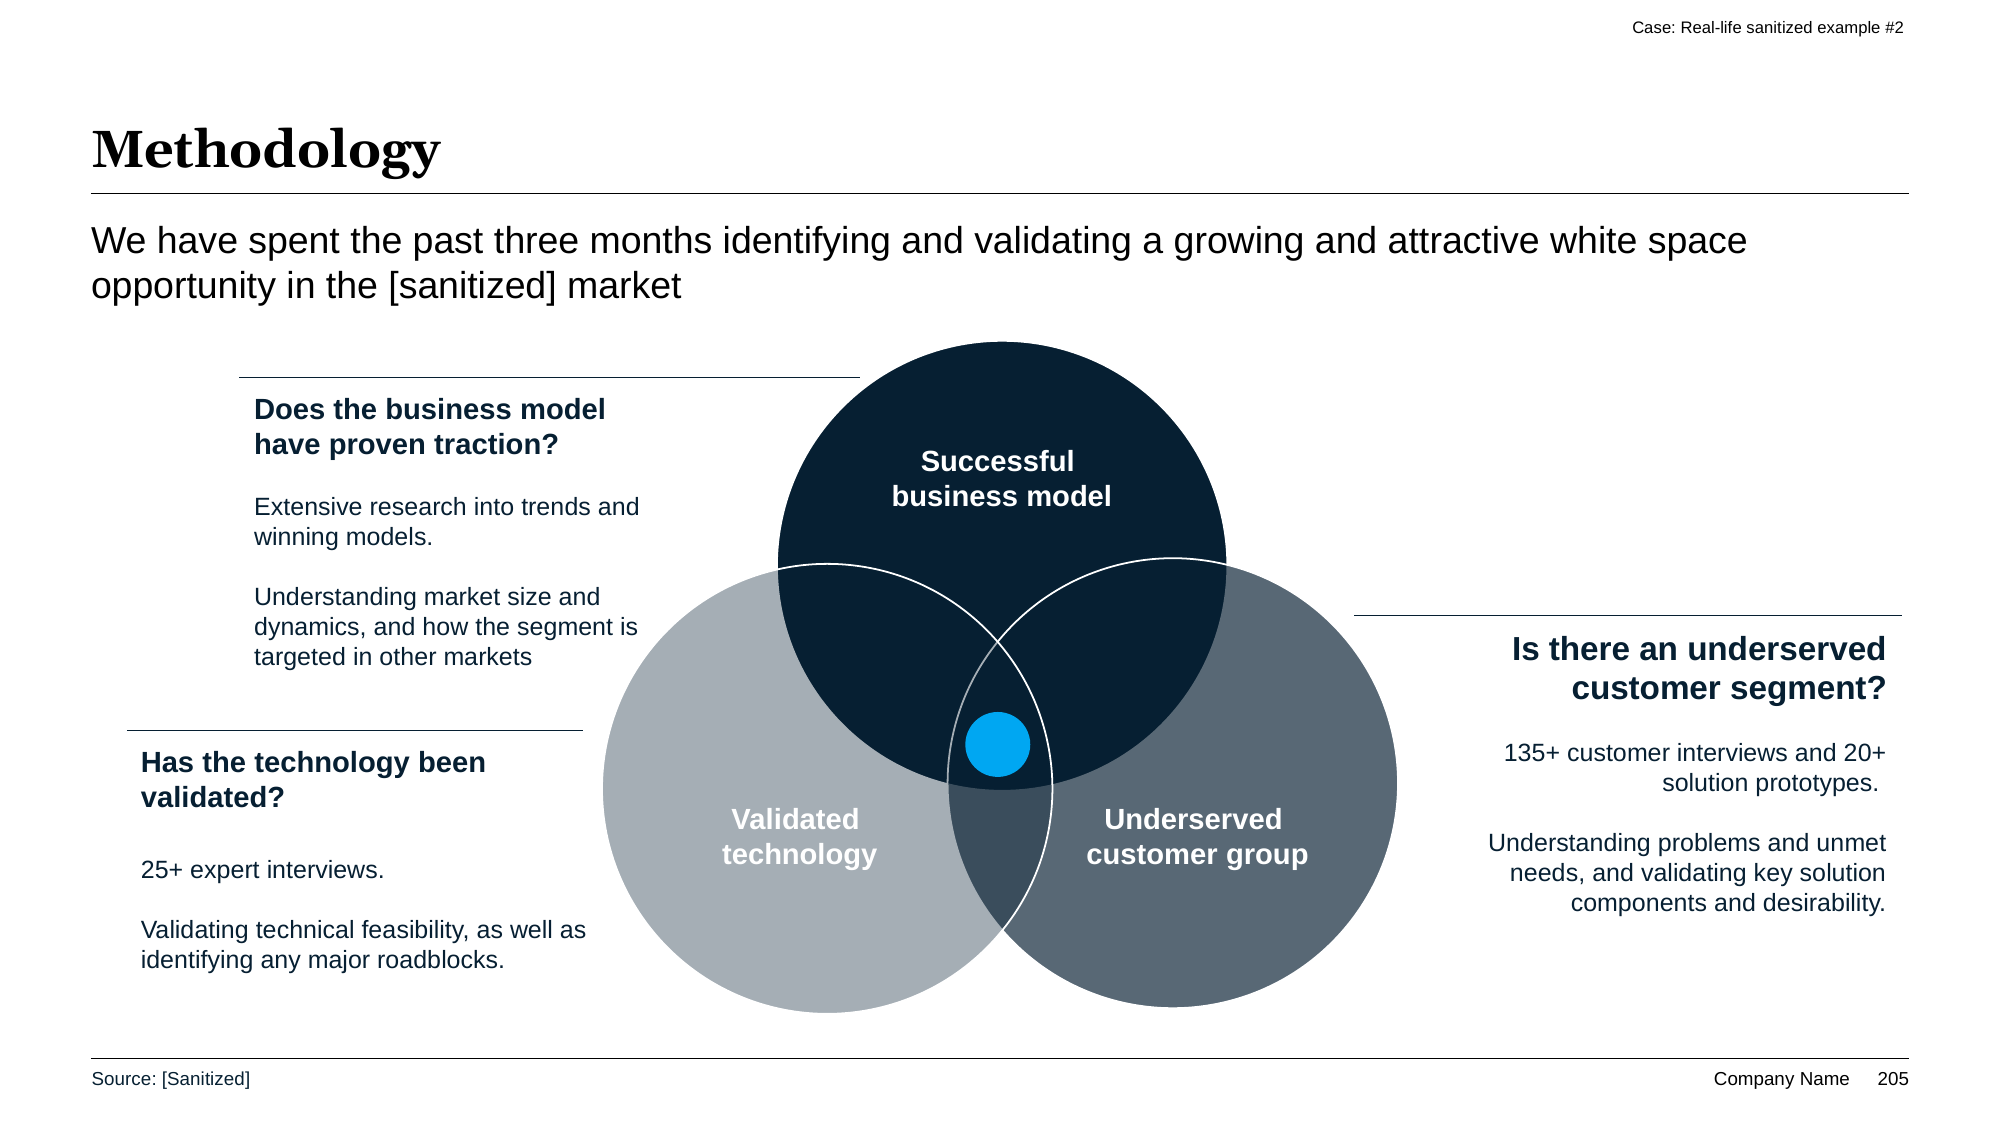

Case: Real-life sanitized example #2
# Methodology
We have spent the past three months identifying and validating a growing and attractive white space opportunity in the [sanitized] market

Does the business model have proven traction?
Extensive research into trends and winning models.
Understanding market size and dynamics, and how the segment is targeted in other markets
Successful
business model

Is there an underserved customer segment?
135+ customer interviews and 20+ solution prototypes.
Understanding problems and unmet needs, and validating key solution components and desirability.

Has the technology been validated?
25+ expert interviews.
Validating technical feasibility, as well as identifying any major roadblocks.
Validated
technology
Underserved
customer group
Source: [Sanitized]